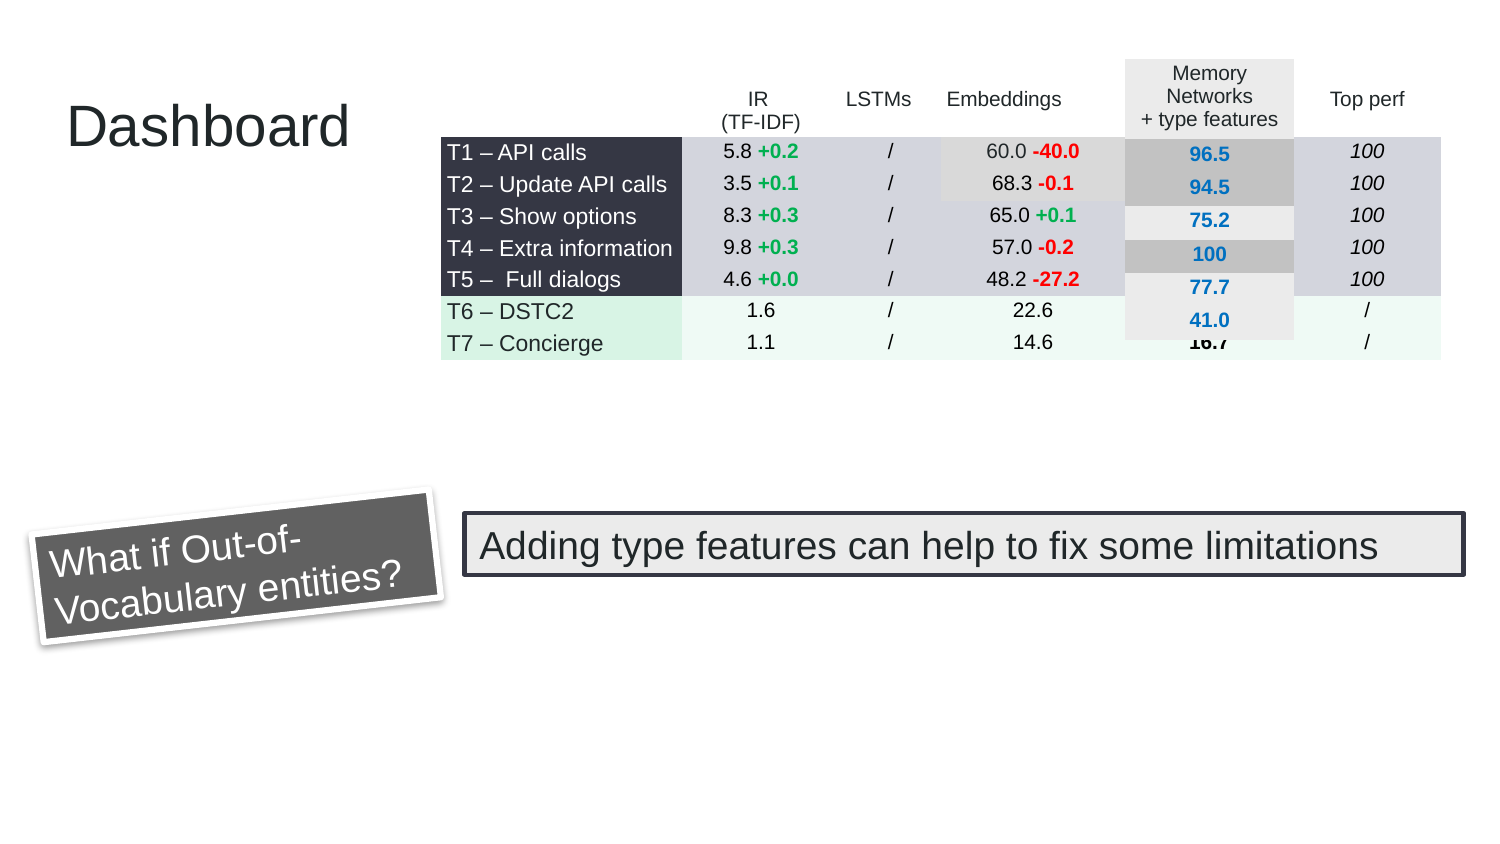

| Memory Networks + type features |
| --- |
| 96.5 |
| 94.5 |
| 75.2 |
| 100 |
| 77.7 |
| 41.0 |
# Dashboard
|  | IR (TF-IDF) | LSTMs | Embeddings | Memory Networks | Top perf |
| --- | --- | --- | --- | --- | --- |
| T1 – API calls | 5.8 +0.2 | / | 60.0 -40.0 | 72.3 -27.6 | 100 |
| T2 – Update API calls | 3.5 +0.1 | / | 68.3 -0.1 | 78.9 -21.1 | 100 |
| T3 – Show options | 8.3 +0.3 | / | 65.0 +0.1 | 74.4 -0.5 | 100 |
| T4 – Extra information | 9.8 +0.3 | / | 57.0 -0.2 | 57.6 -1.9 | 100 |
| T5 – Full dialogs | 4.6 +0.0 | / | 48.2 -27.2 | 65.5 -30.6 | 100 |
| T6 – DSTC2 | 1.6 | / | 22.6 | 41.1 | / |
| T7 – Concierge | 1.1 | / | 14.6 | 16.7 | / |

What if Out-of-Vocabulary entities?
Adding type features can help to fix some limitations